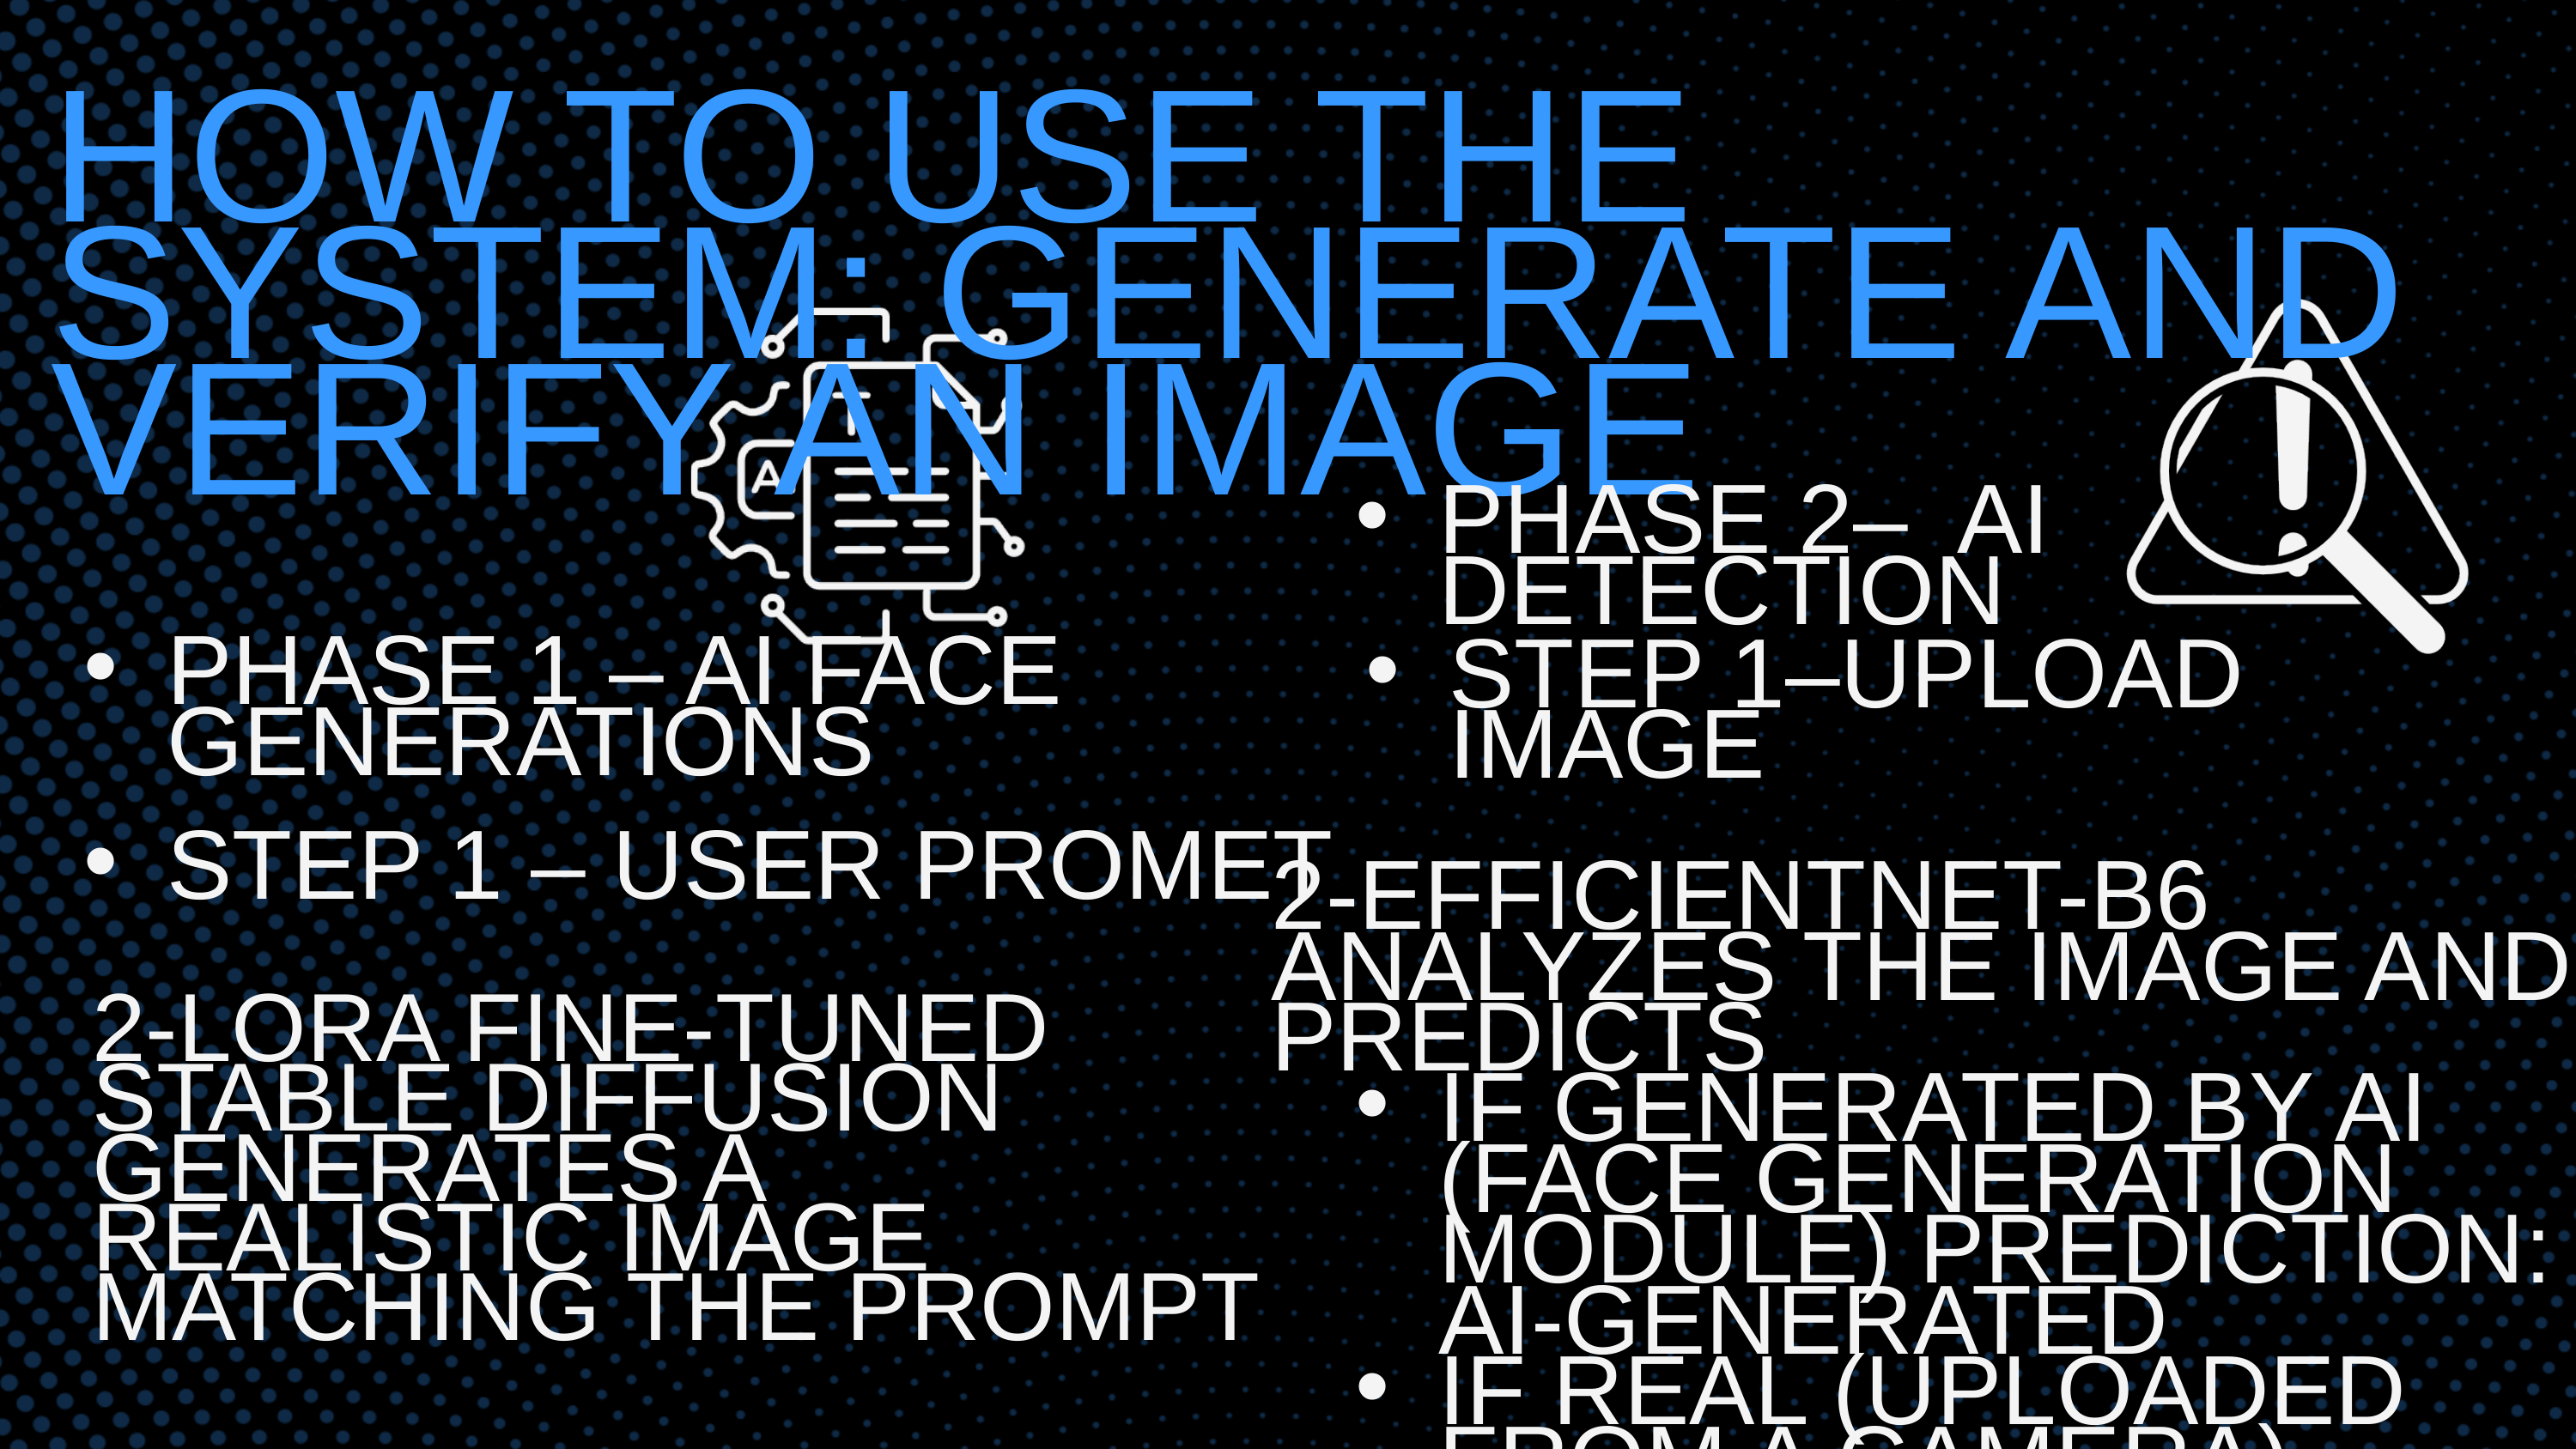

HOW TO USE THE SYSTEM: GENERATE AND VERIFY AN IMAGE

PHASE 2–  AI DETECTION
STEP 1–UPLOAD IMAGE
2-EFFICIENTNET-B6 ANALYZES THE IMAGE AND PREDICTS
IF GENERATED BY AI (FACE GENERATION MODULE) PREDICTION: AI-GENERATED
IF REAL (UPLOADED FROM A CAMERA) PREDICTION: REAL

PHASE 1 – AI FACE GENERATIONS
STEP 1 – USER PROMET
2-LORA FINE-TUNED STABLE DIFFUSION GENERATES A REALISTIC IMAGE MATCHING THE PROMPT